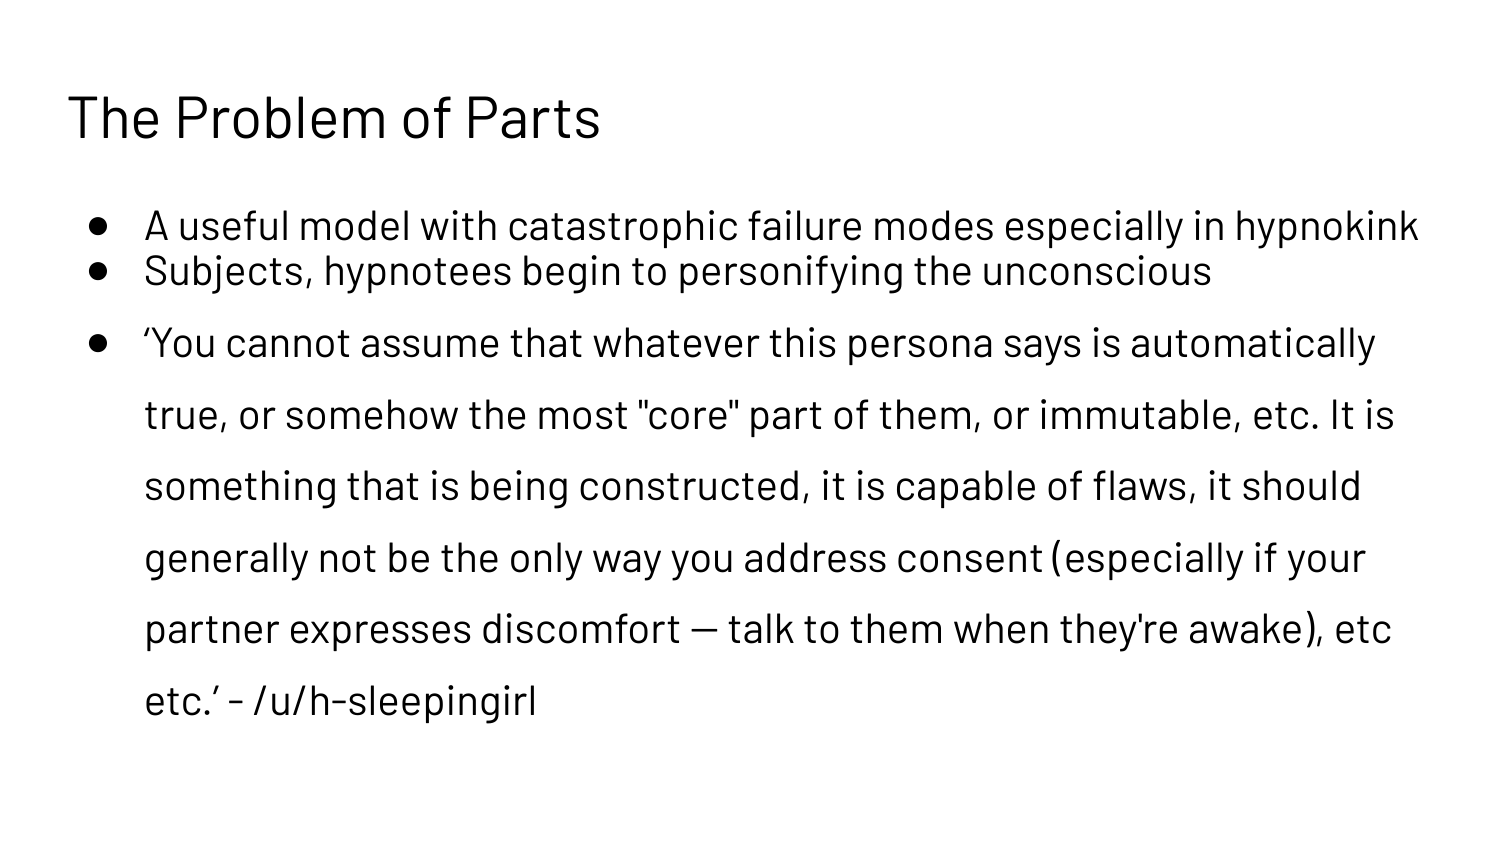

# The Problem of Parts
A useful model with catastrophic failure modes especially in hypnokink
Subjects, hypnotees begin to personifying the unconscious
‘You cannot assume that whatever this persona says is automatically true, or somehow the most "core" part of them, or immutable, etc. It is something that is being constructed, it is capable of flaws, it should generally not be the only way you address consent (especially if your partner expresses discomfort -- talk to them when they're awake), etc etc.’ - /u/h-sleepingirl